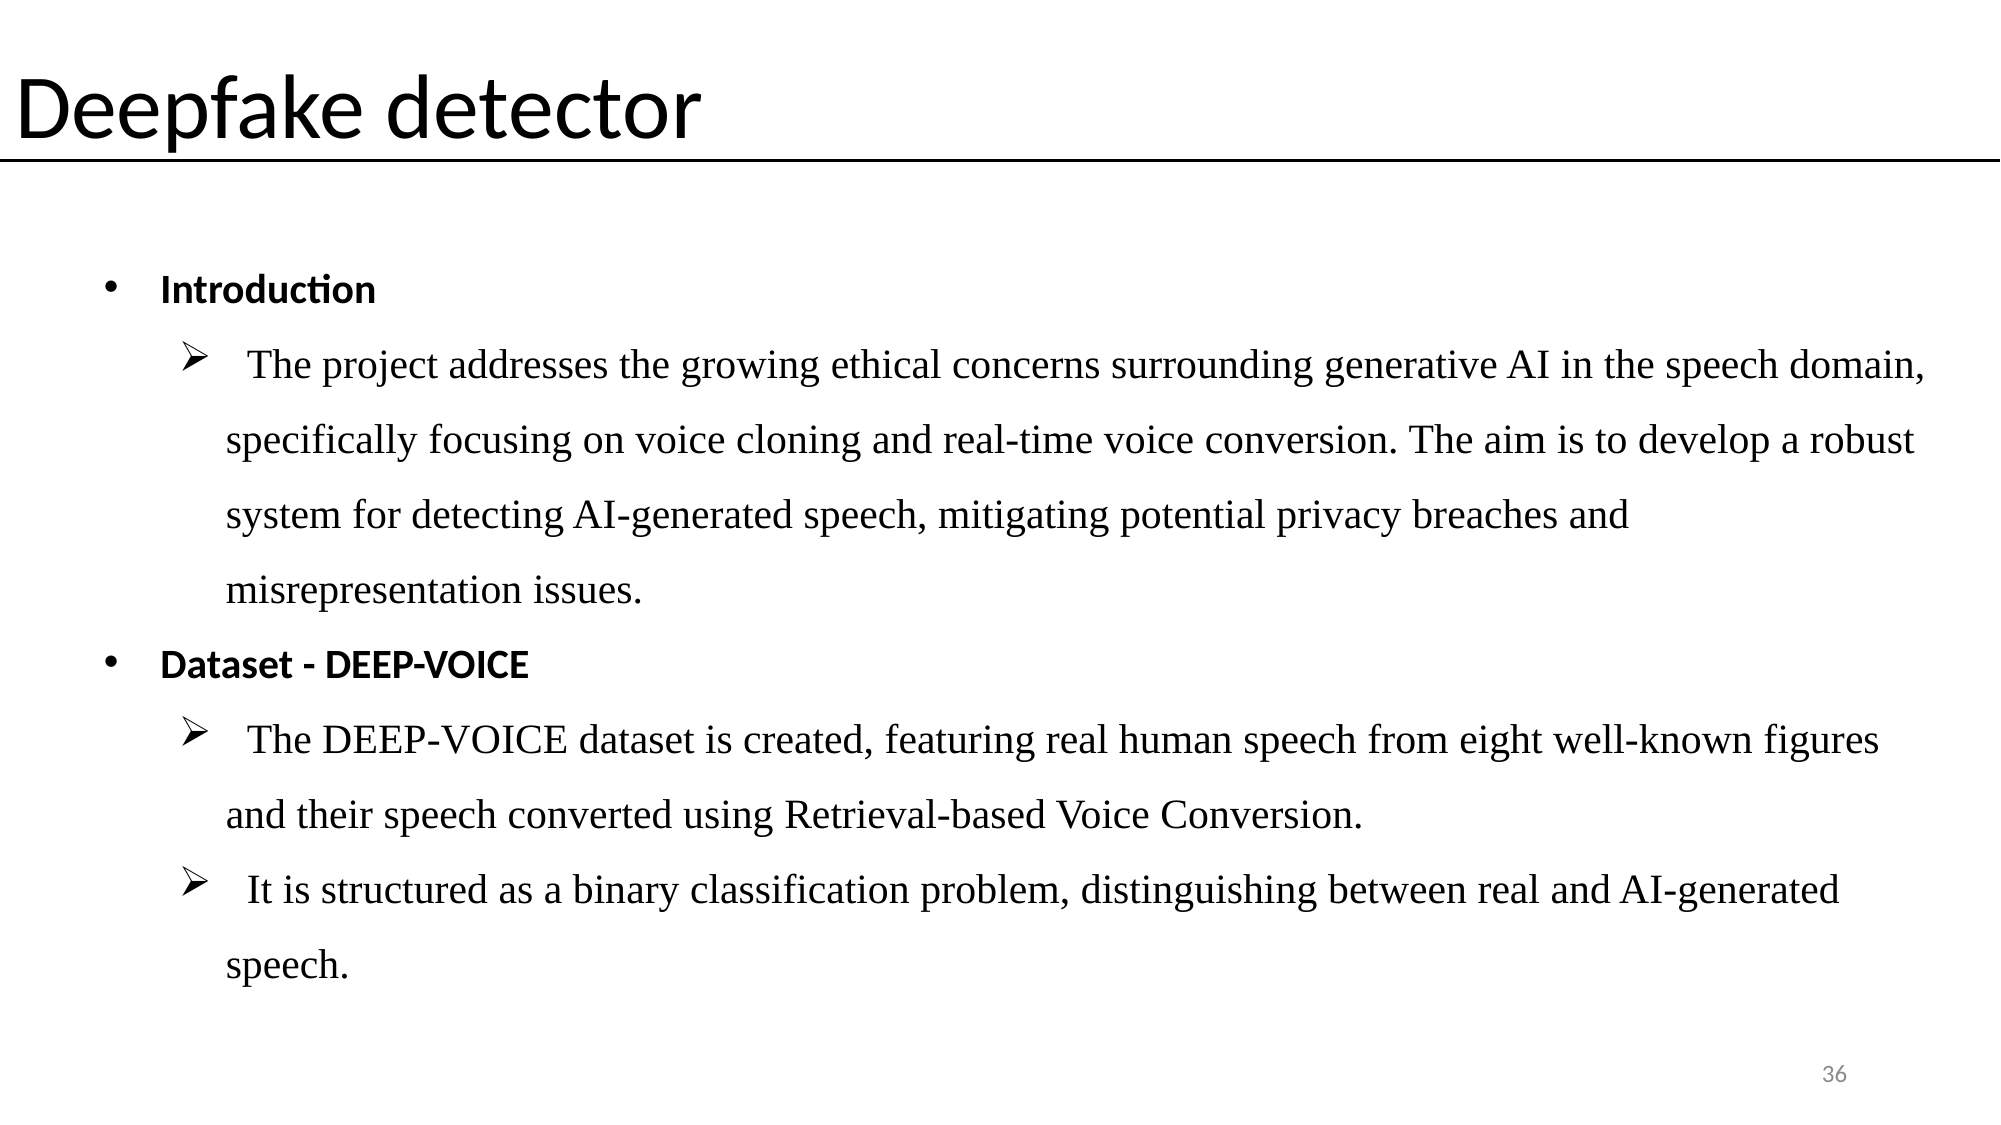

# Deepfake detector
 Introduction
  The project addresses the growing ethical concerns surrounding generative AI in the speech domain, specifically focusing on voice cloning and real-time voice conversion. The aim is to develop a robust system for detecting AI-generated speech, mitigating potential privacy breaches and misrepresentation issues.
 Dataset - DEEP-VOICE
  The DEEP-VOICE dataset is created, featuring real human speech from eight well-known figures and their speech converted using Retrieval-based Voice Conversion.
  It is structured as a binary classification problem, distinguishing between real and AI-generated speech.
36